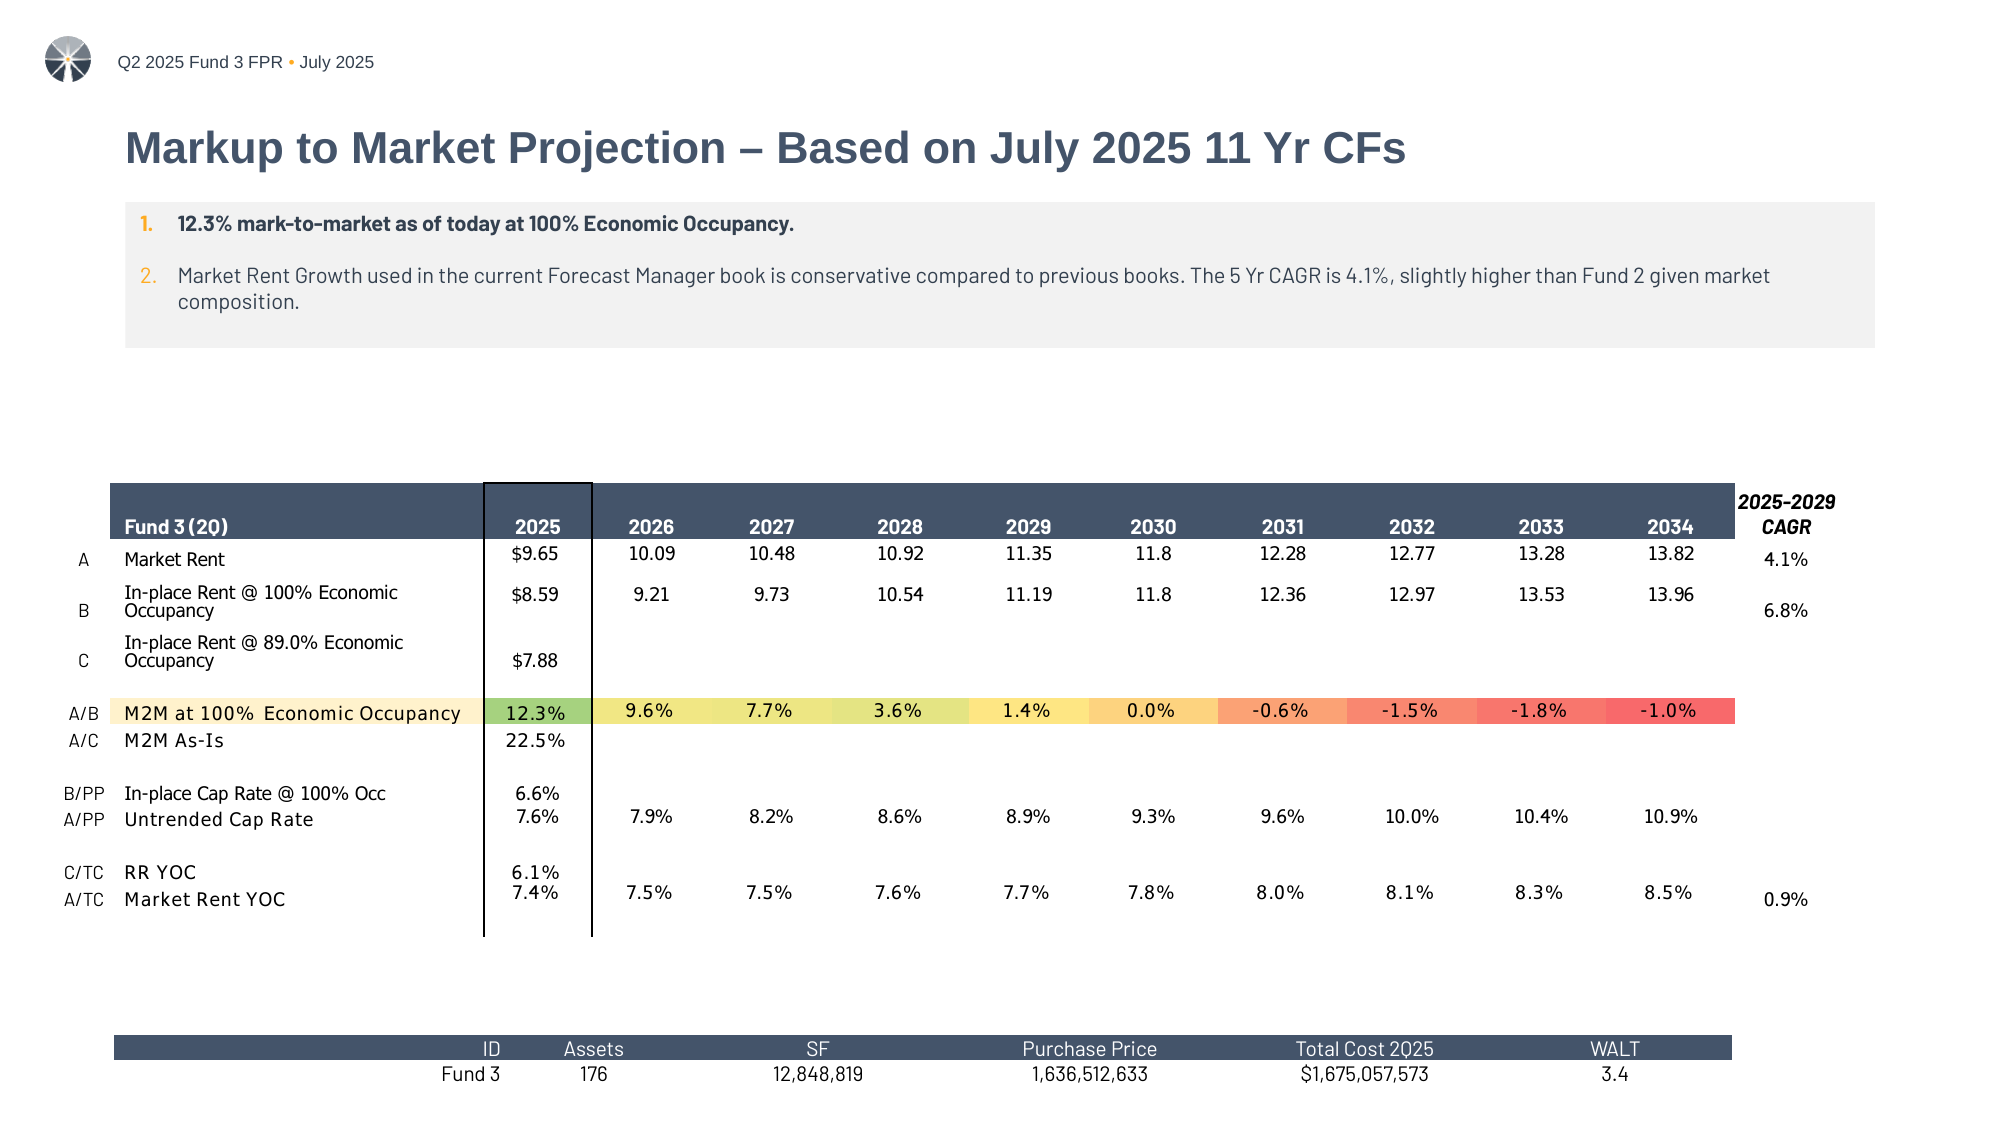

# Markup to Market Projection – Based on July 2025 11 Yr CFs
12.3% mark-to-market as of today at 100% Economic Occupancy.

Market Rent Growth used in the current Forecast Manager book is conservative compared to previous books. The 5 Yr CAGR is 4.1%, slightly higher than Fund 2 given market composition.

Fund 3 M2M Potential as of today is 23% and excluding non-industrial tenants is 35%
At 100% occupancy, the M2M potential is 7.7%. This assumes 9% of the current vacancy is leased up at market rate, pushing the YOC to 7%+
Link Portfolio, 1425 Grandview and 920 NW 159 Dr (Krsipy Kreme) are above market rate and
|  | Fund 3 (2Q) | 2025 | 2026 | 2027 | 2028 | 2029 | 2030 | 2031 | 2032 | 2033 | 2034 | 2025-2029 CAGR |
| --- | --- | --- | --- | --- | --- | --- | --- | --- | --- | --- | --- | --- |
| A | Market Rent | $9.65 | 10.09 | 10.48 | 10.92 | 11.35 | 11.8 | 12.28 | 12.77 | 13.28 | 13.82 | 4.1% |
| B | In-place Rent @ 100% Economic Occupancy | $8.59 | 9.21 | 9.73 | 10.54 | 11.19 | 11.8 | 12.36 | 12.97 | 13.53 | 13.96 | 6.8% |
| C | In-place Rent @ 89.0% Economic Occupancy | $7.88 |  |  |  |  |  |  |  |  |  |  |
|  |  |  |  |  |  |  |  |  |  |  |  |  |
| A/B | M2M at 100% Economic Occupancy | 12.3% | 9.6% | 7.7% | 3.6% | 1.4% | 0.0% | -0.6% | -1.5% | -1.8% | -1.0% |  |
| A/C | M2M As-Is | 22.5% |  |  |  |  |  |  |  |  |  |  |
|  |  |  |  |  |  |  |  |  |  |  |  |  |
| B/PP | In-place Cap Rate @ 100% Occ | 6.6% |  |  |  |  |  |  |  |  |  |  |
| A/PP | Untrended Cap Rate | 7.6% | 7.9% | 8.2% | 8.6% | 8.9% | 9.3% | 9.6% | 10.0% | 10.4% | 10.9% |  |
|  |  |  |  |  |  |  |  |  |  |  |  |  |
| C/TC | RR YOC | 6.1% |  |  |  |  |  |  |  |  |  |  |
| A/TC | Market Rent YOC | 7.4% | 7.5% | 7.5% | 7.6% | 7.7% | 7.8% | 8.0% | 8.1% | 8.3% | 8.5% | 0.9% |
|  |  |  |  |  |  |  |  |  |  |  |  |  |
| ID | Assets | SF | Purchase Price | Total Cost 2Q25 | WALT |
| --- | --- | --- | --- | --- | --- |
| Fund 3 | 176 | 12,848,819 | 1,636,512,633 | $1,675,057,573 | 3.4 |